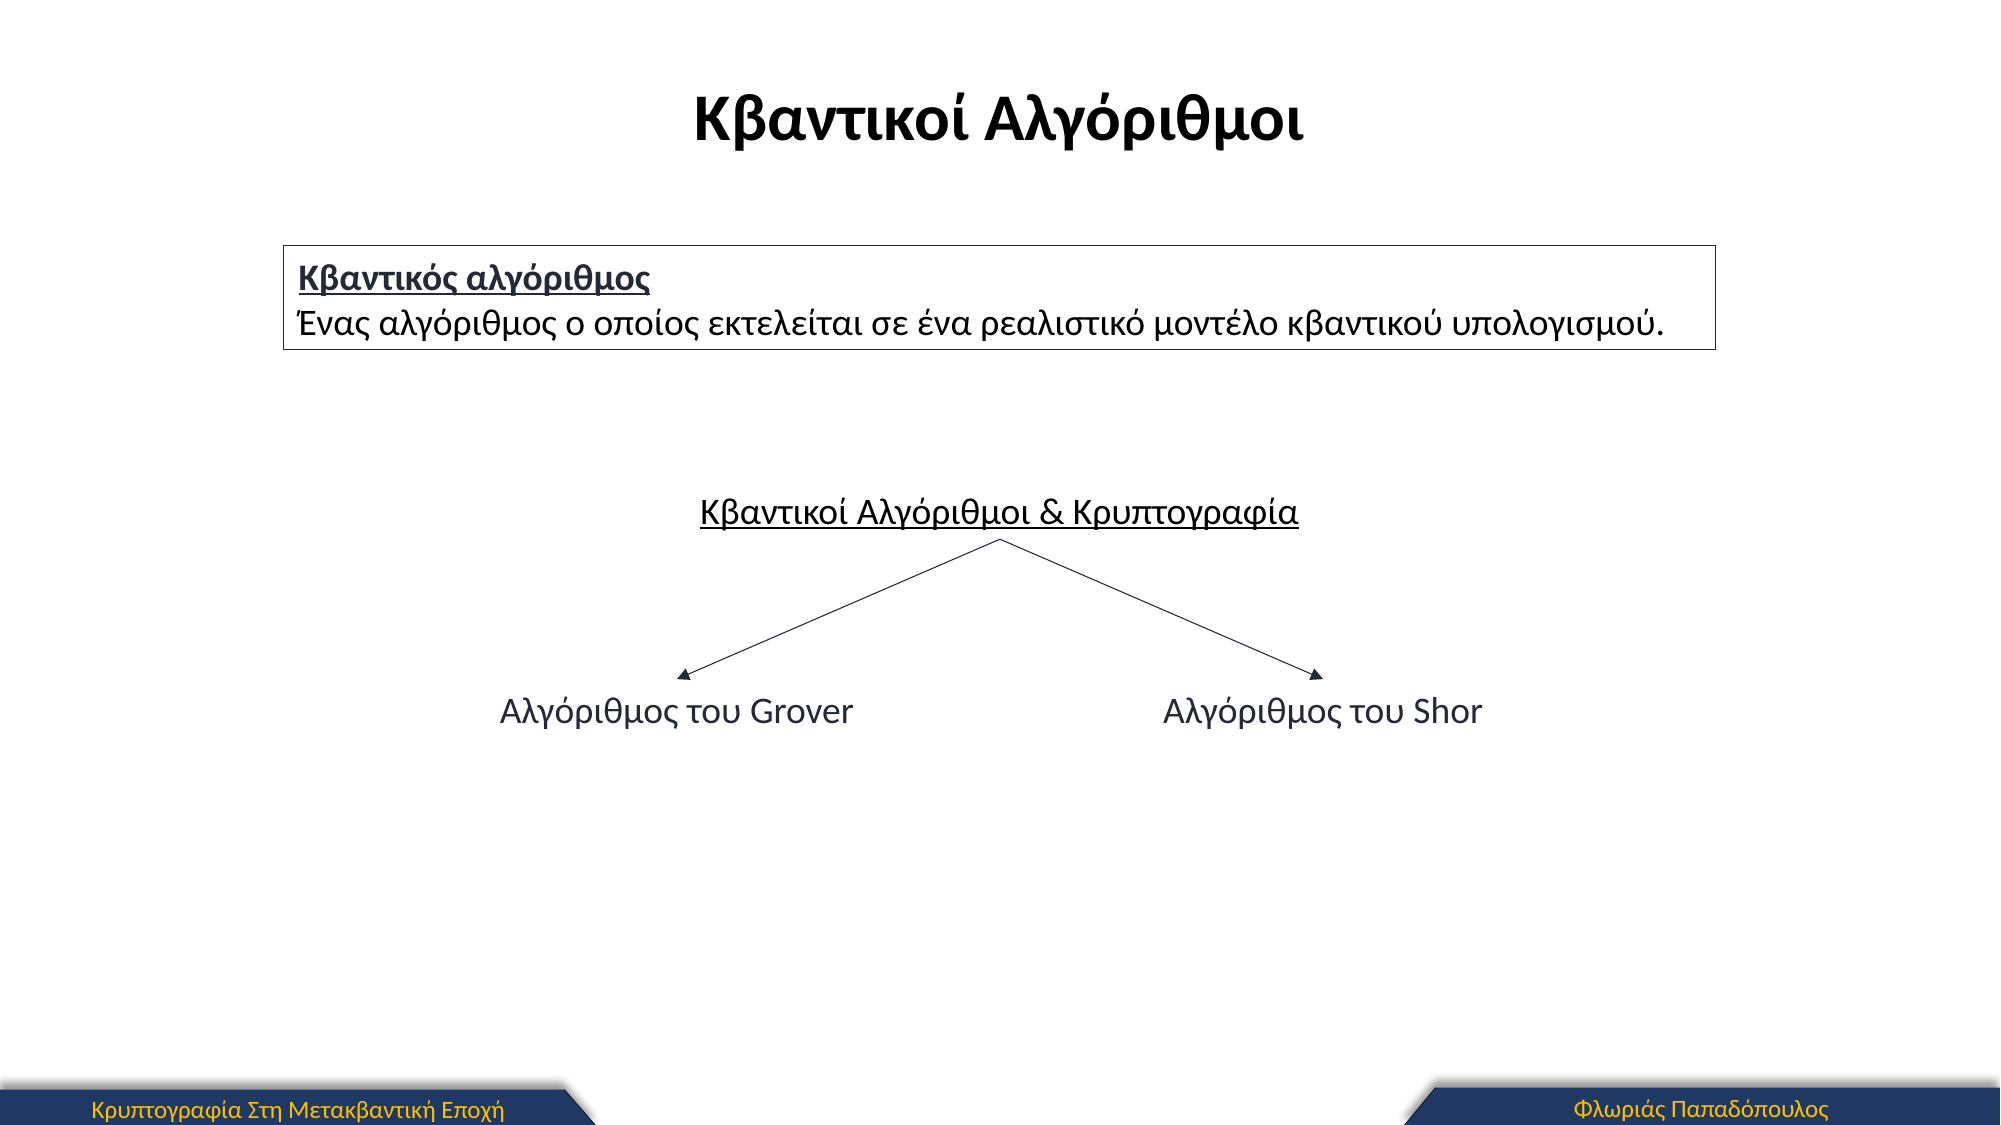

Κβαντικοί Αλγόριθμοι
Κβαντικός αλγόριθμος
Ένας αλγόριθμος ο οποίος εκτελείται σε ένα ρεαλιστικό μοντέλο κβαντικού υπολογισμού.
Κβαντικοί Αλγόριθμοι & Κρυπτογραφία
Αλγόριθμος του Grover
Αλγόριθμος του Shor
Φλωριάς Παπαδόπουλος
Κρυπτογραφία Στη Μετακβαντική Εποχή